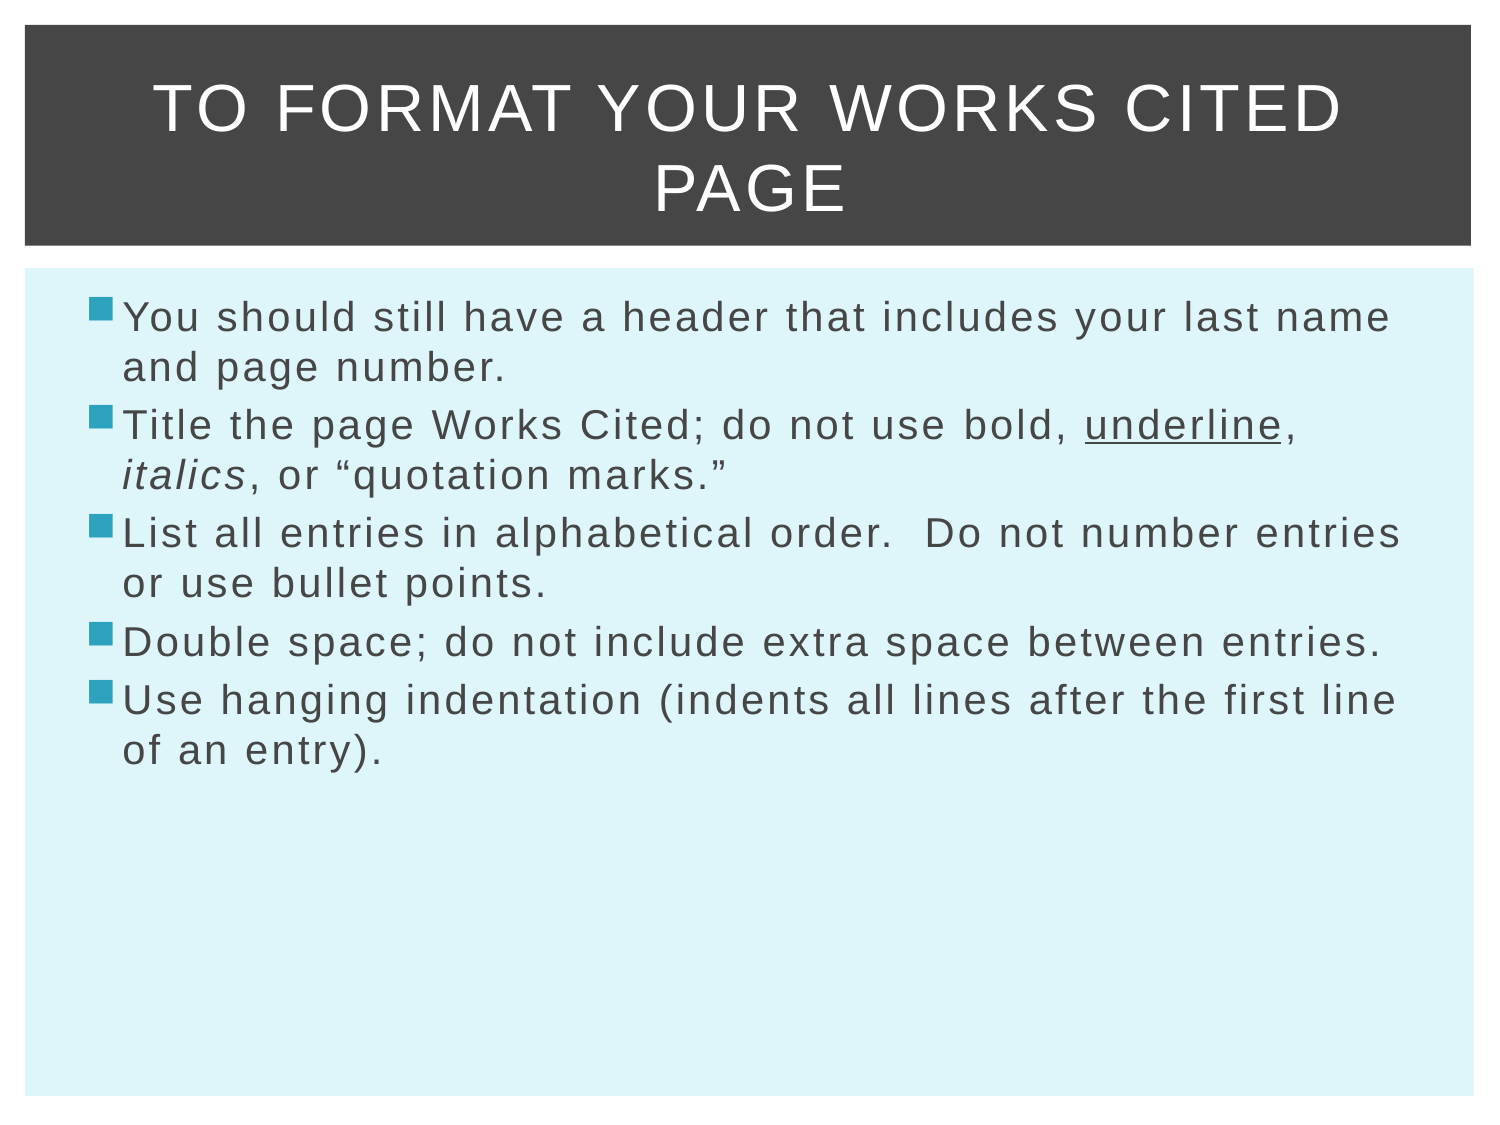

# To Format Your Works Cited Page
You should still have a header that includes your last name and page number.
Title the page Works Cited; do not use bold, underline, italics, or “quotation marks.”
List all entries in alphabetical order.  Do not number entries or use bullet points.
Double space; do not include extra space between entries.
Use hanging indentation (indents all lines after the first line of an entry).